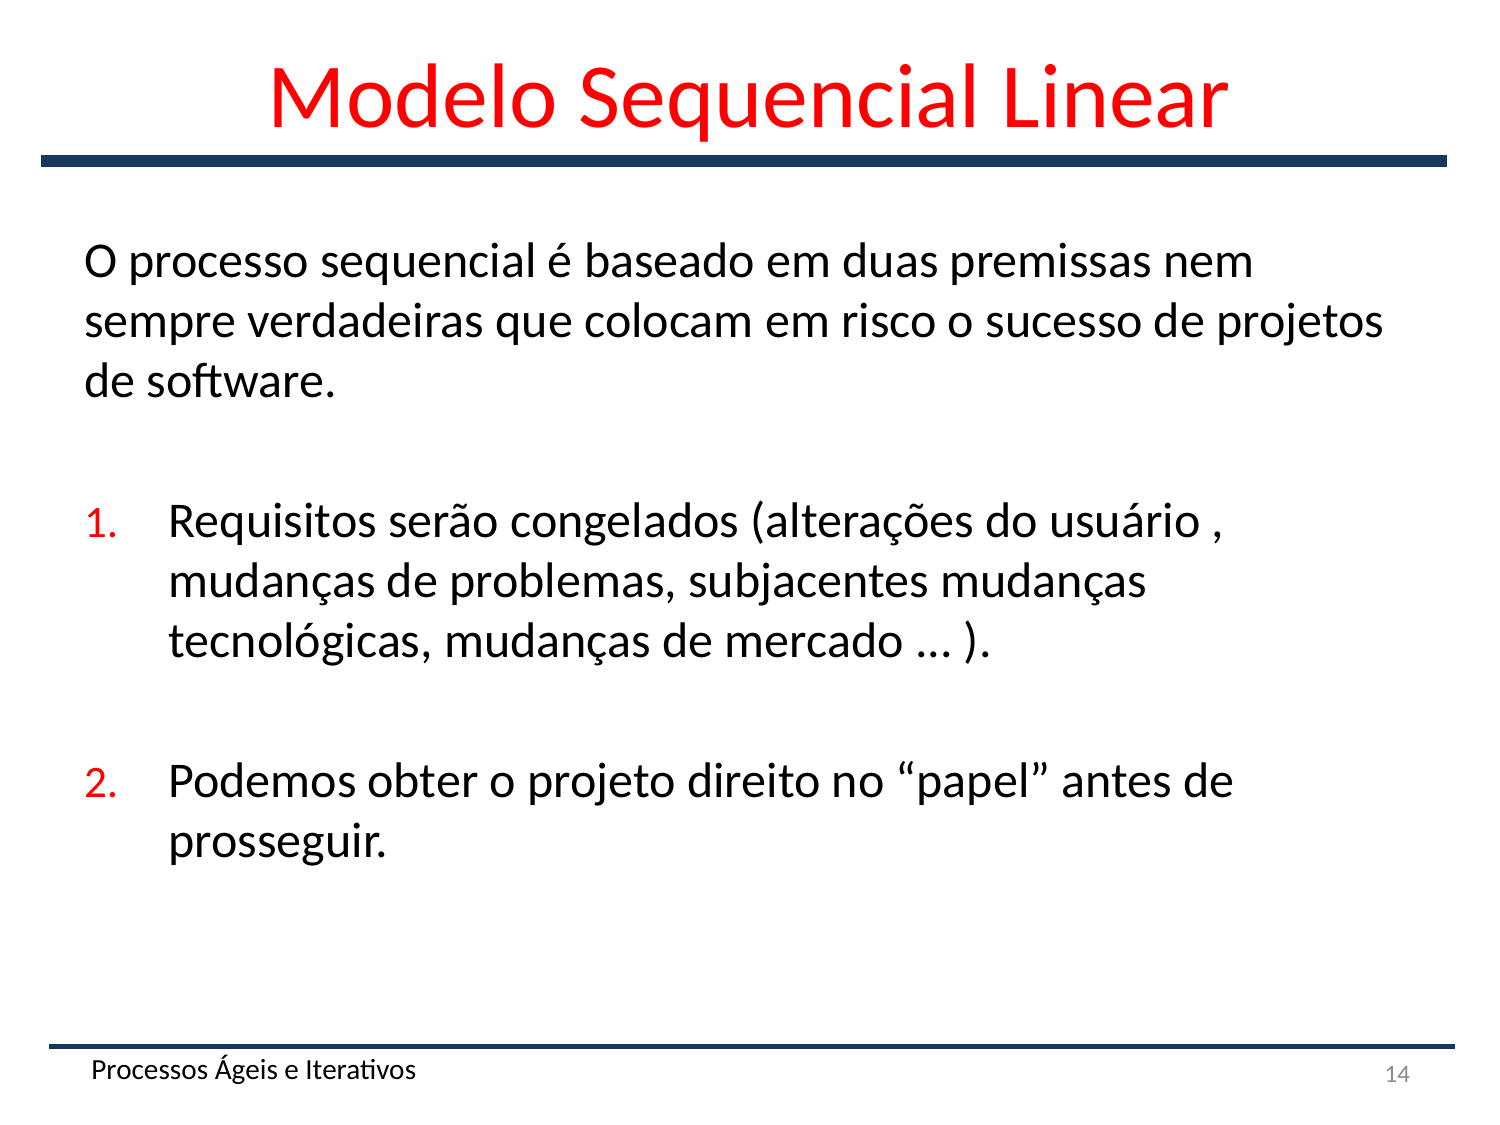

# Modelo Sequencial Linear
O processo sequencial é baseado em duas premissas nem sempre verdadeiras que colocam em risco o sucesso de projetos de software.

Requisitos serão congelados (alterações do usuário , mudanças de problemas, subjacentes mudanças tecnológicas, mudanças de mercado ... ).

Podemos obter o projeto direito no “papel” antes de prosseguir.

Processos Ágeis e Iterativos
14